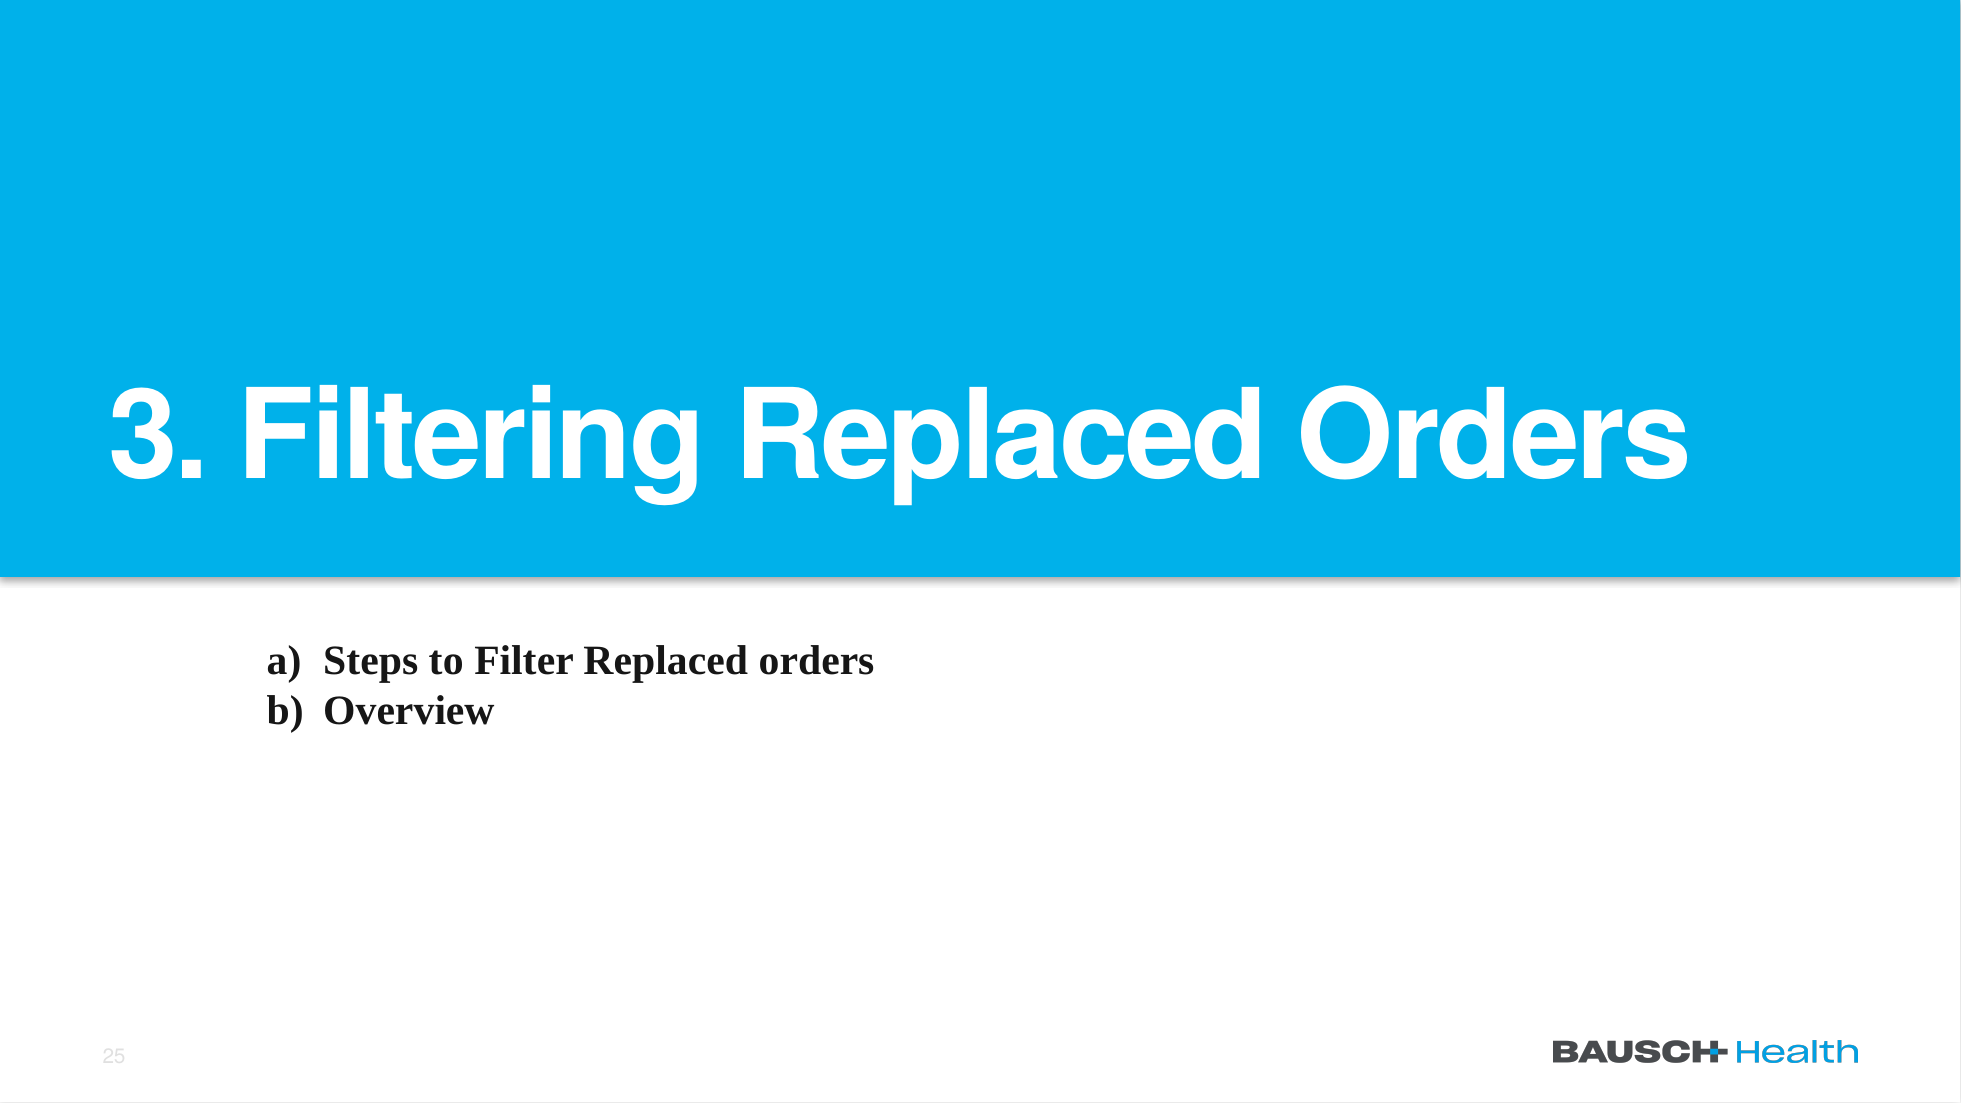

# 3. Filtering Replaced Orders
Steps to Filter Replaced orders
Overview
25